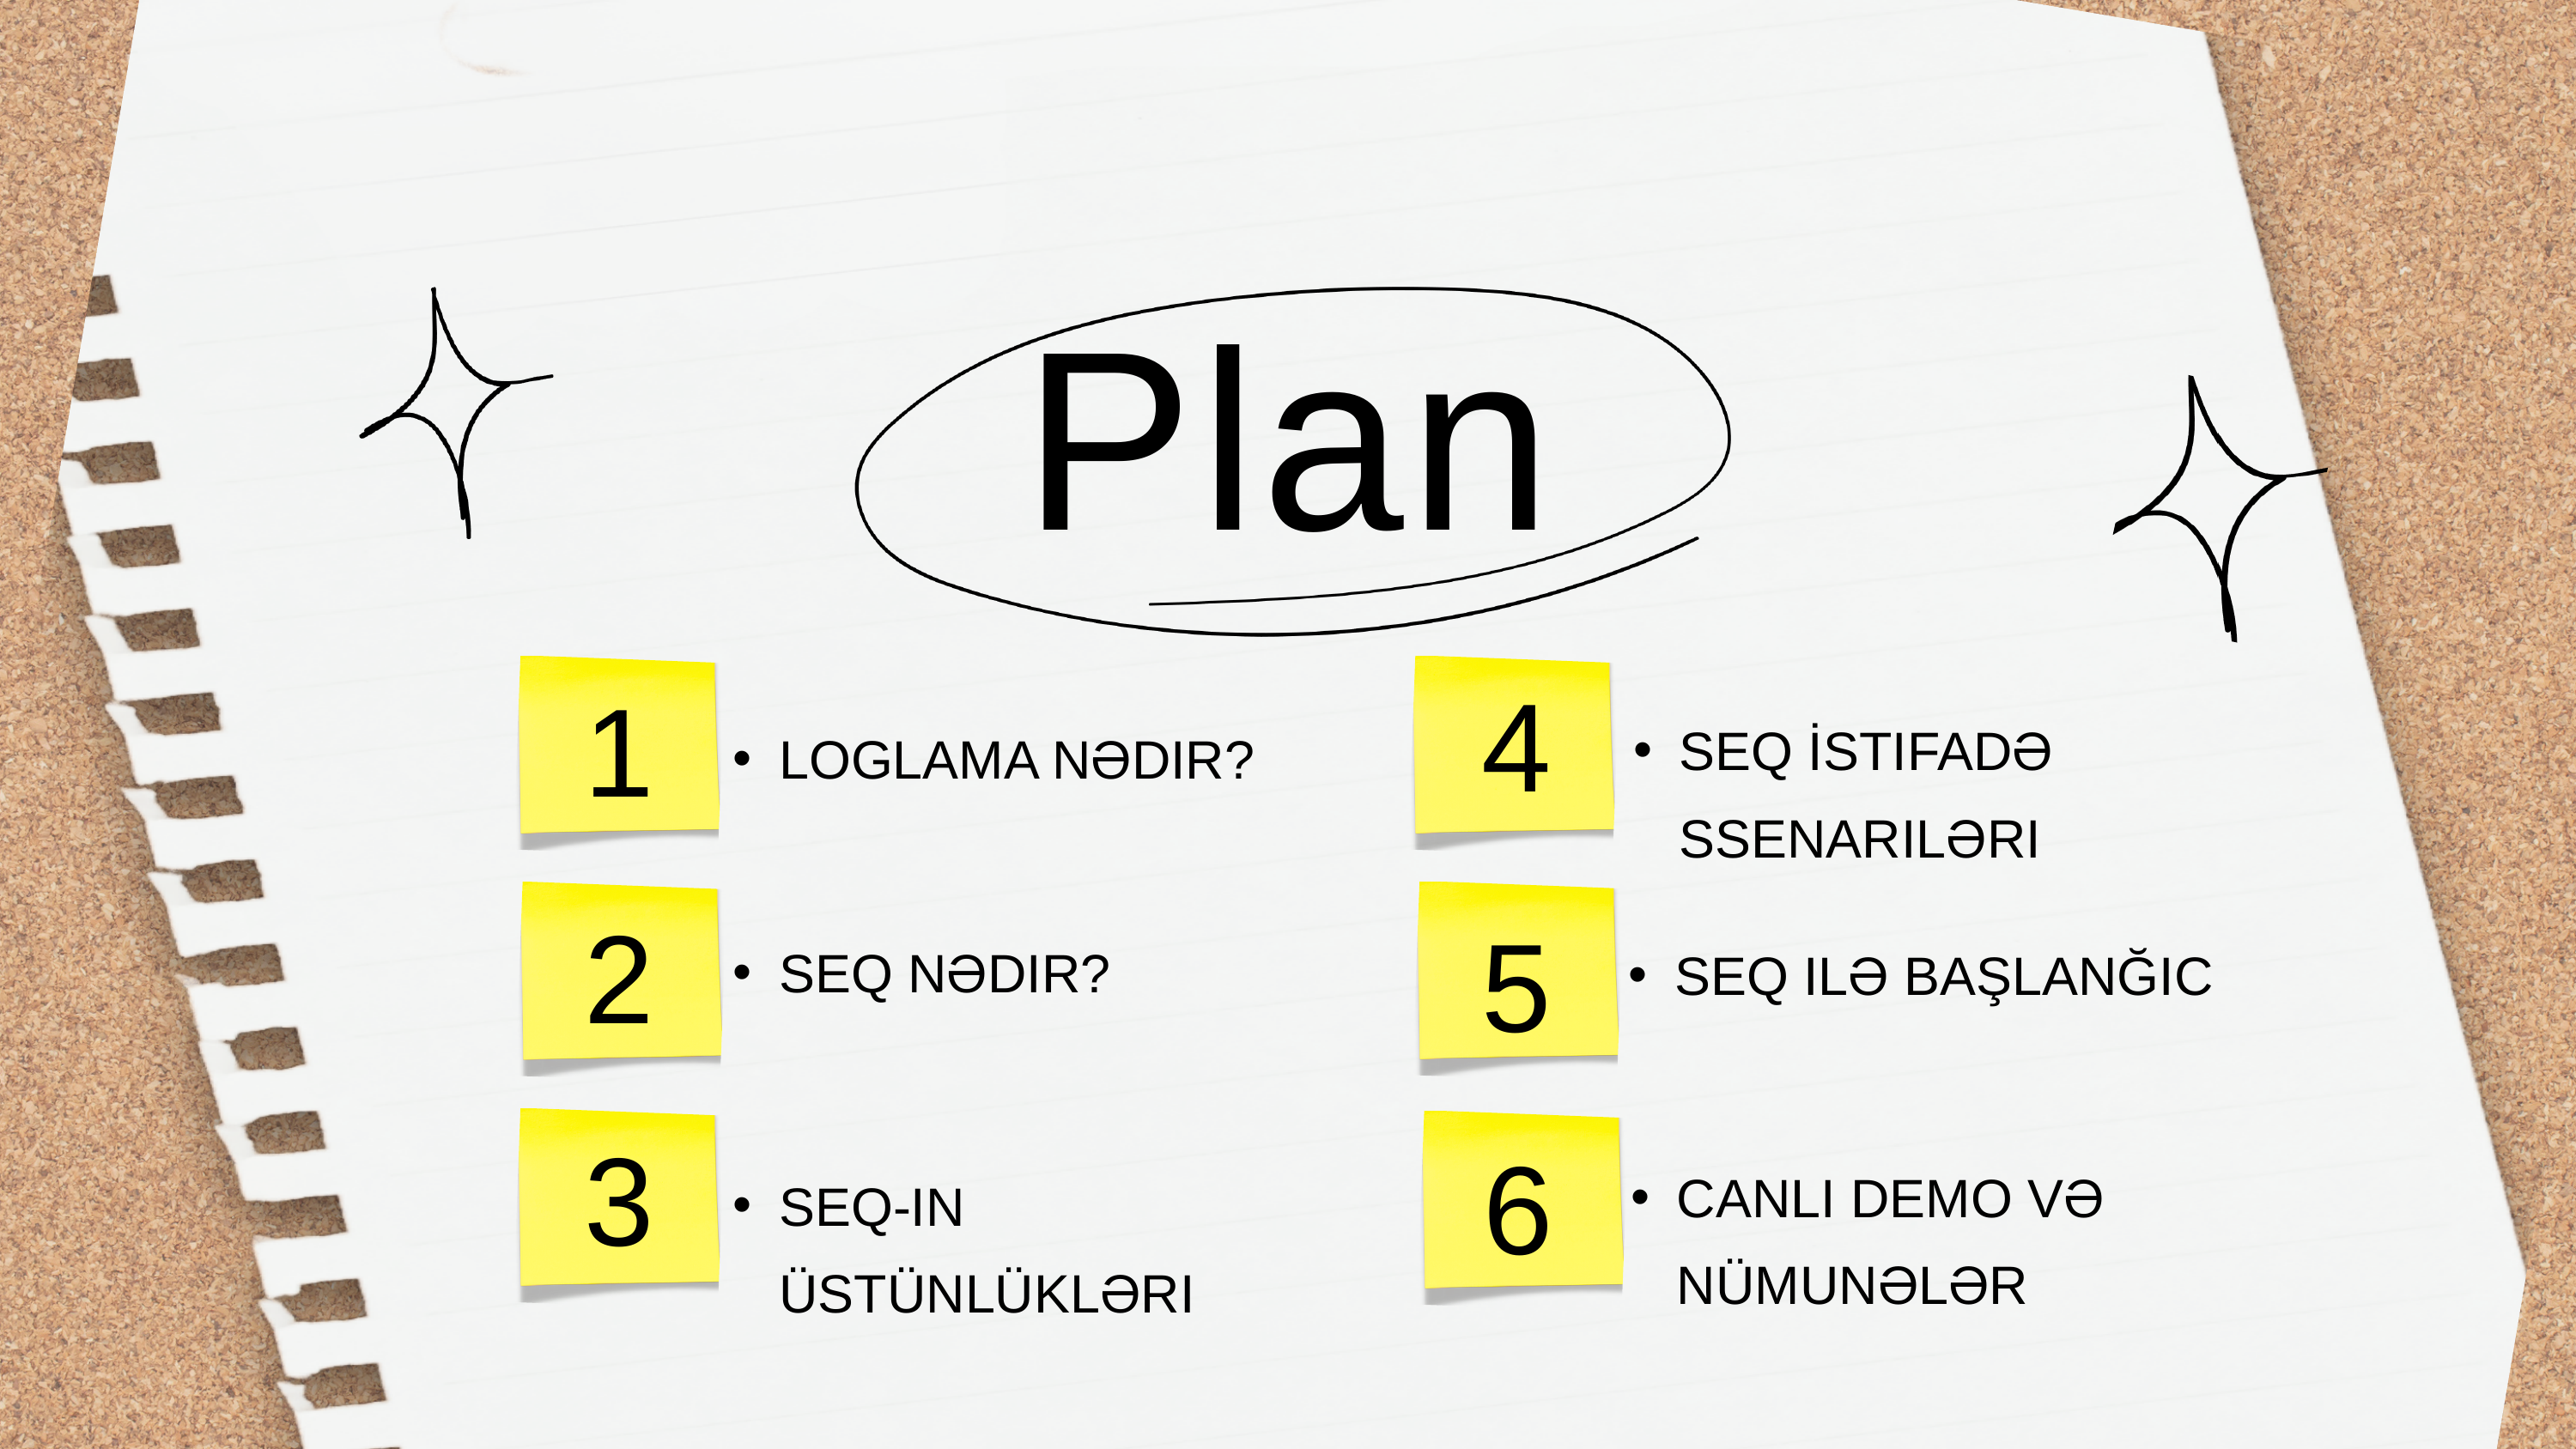

Plan

4
1

SEQ İSTIFADƏ SSENARILƏRI
LOGLAMA NƏDIR?
2
5

SEQ NƏDIR?
SEQ ILƏ BAŞLANĞIC
3
6

CANLI DEMO VƏ NÜMUNƏLƏR
SEQ-IN ÜSTÜNLÜKLƏRI